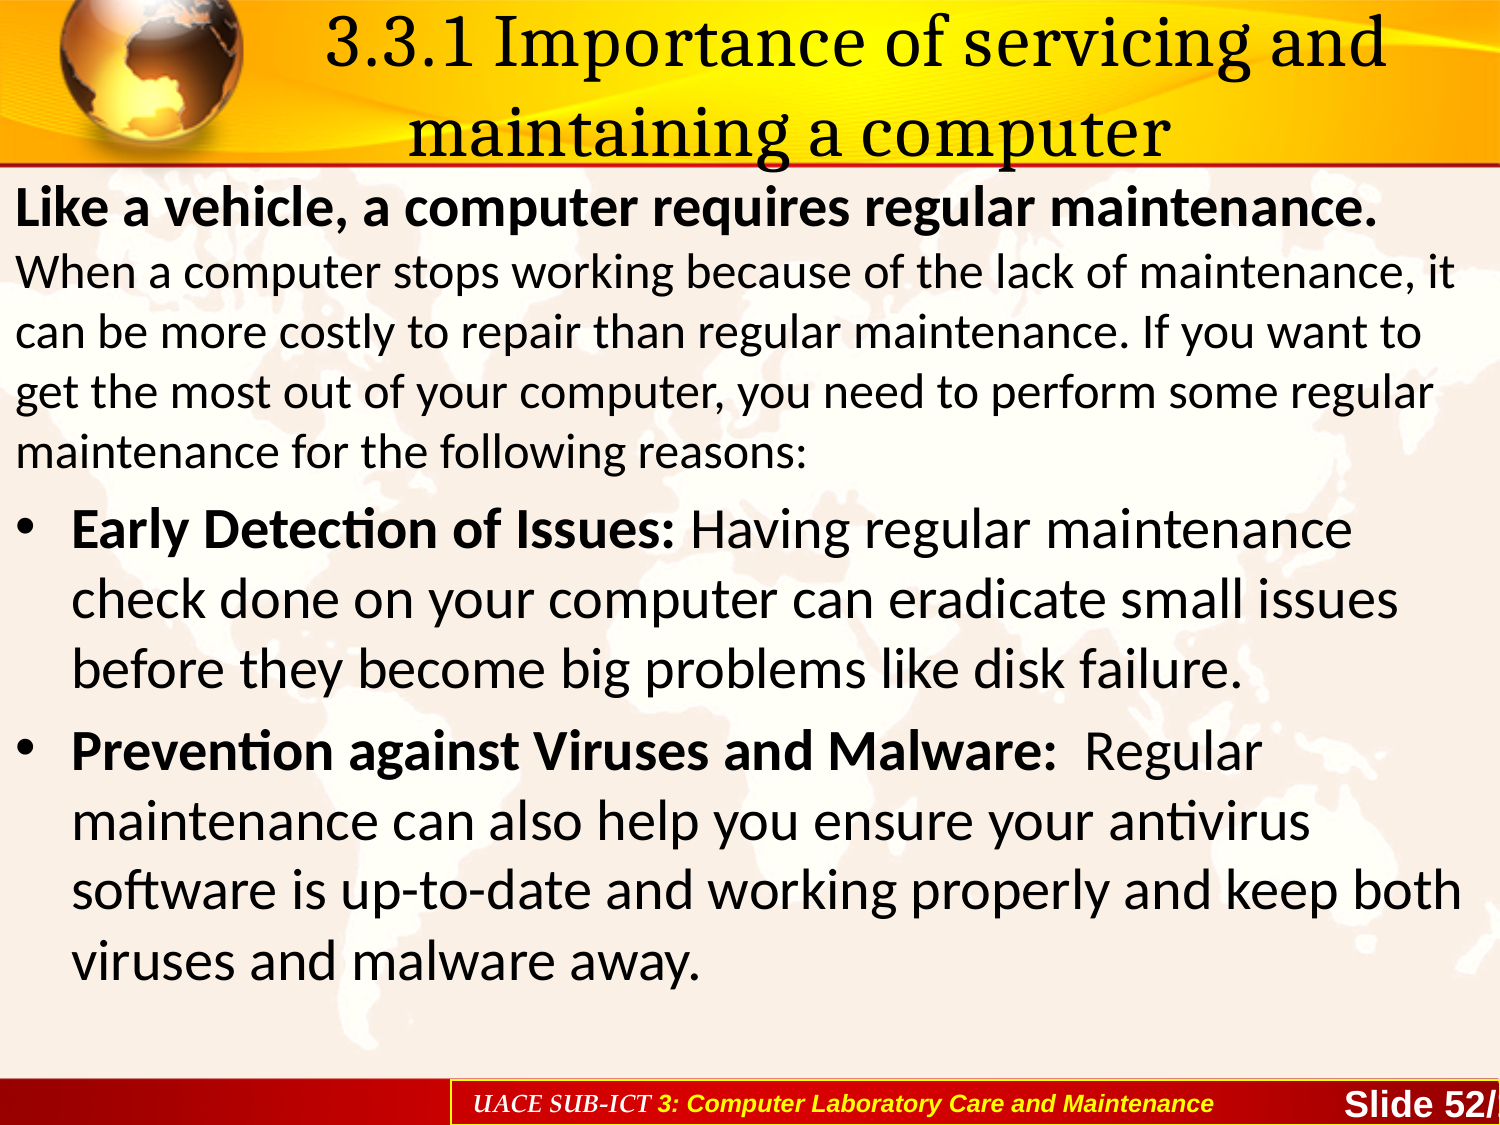

# 3.3.1 Importance of servicing and maintaining a computer
Like a vehicle, a computer requires regular maintenance. When a computer stops working because of the lack of maintenance, it can be more costly to repair than regular maintenance. If you want to get the most out of your computer, you need to perform some regular maintenance for the following reasons:
Early Detection of Issues: Having regular maintenance check done on your computer can eradicate small issues before they become big problems like disk failure.
Prevention against Viruses and Malware:  Regular maintenance can also help you ensure your antivirus software is up-to-date and working properly and keep both viruses and malware away.